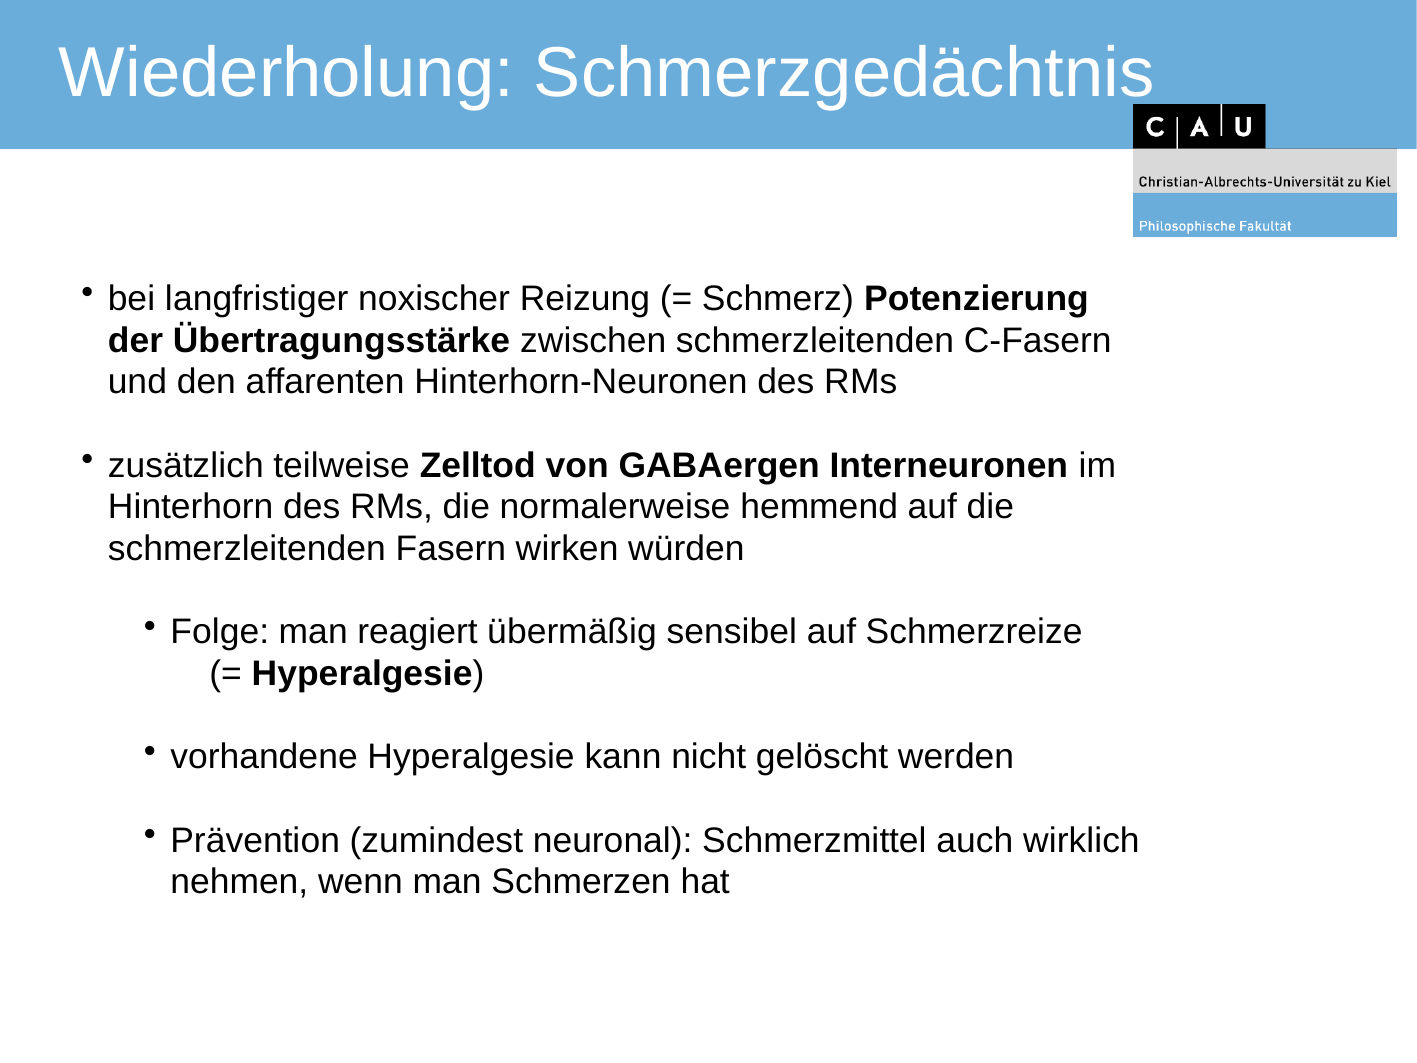

# Wiederholung: Schmerzgedächtnis

bei langfristiger noxischer Reizung (= Schmerz) Potenzierung der Übertragungsstärke zwischen schmerzleitenden C-Fasern und den affarenten Hinterhorn-Neuronen des RMs

zusätzlich teilweise Zelltod von GABAergen Interneuronen im Hinterhorn des RMs, die normalerweise hemmend auf die schmerzleitenden Fasern wirken würden

Folge: man reagiert übermäßig sensibel auf Schmerzreize           (= Hyperalgesie)

vorhandene Hyperalgesie kann nicht gelöscht werden

Prävention (zumindest neuronal): Schmerzmittel auch wirklich nehmen, wenn man Schmerzen hat